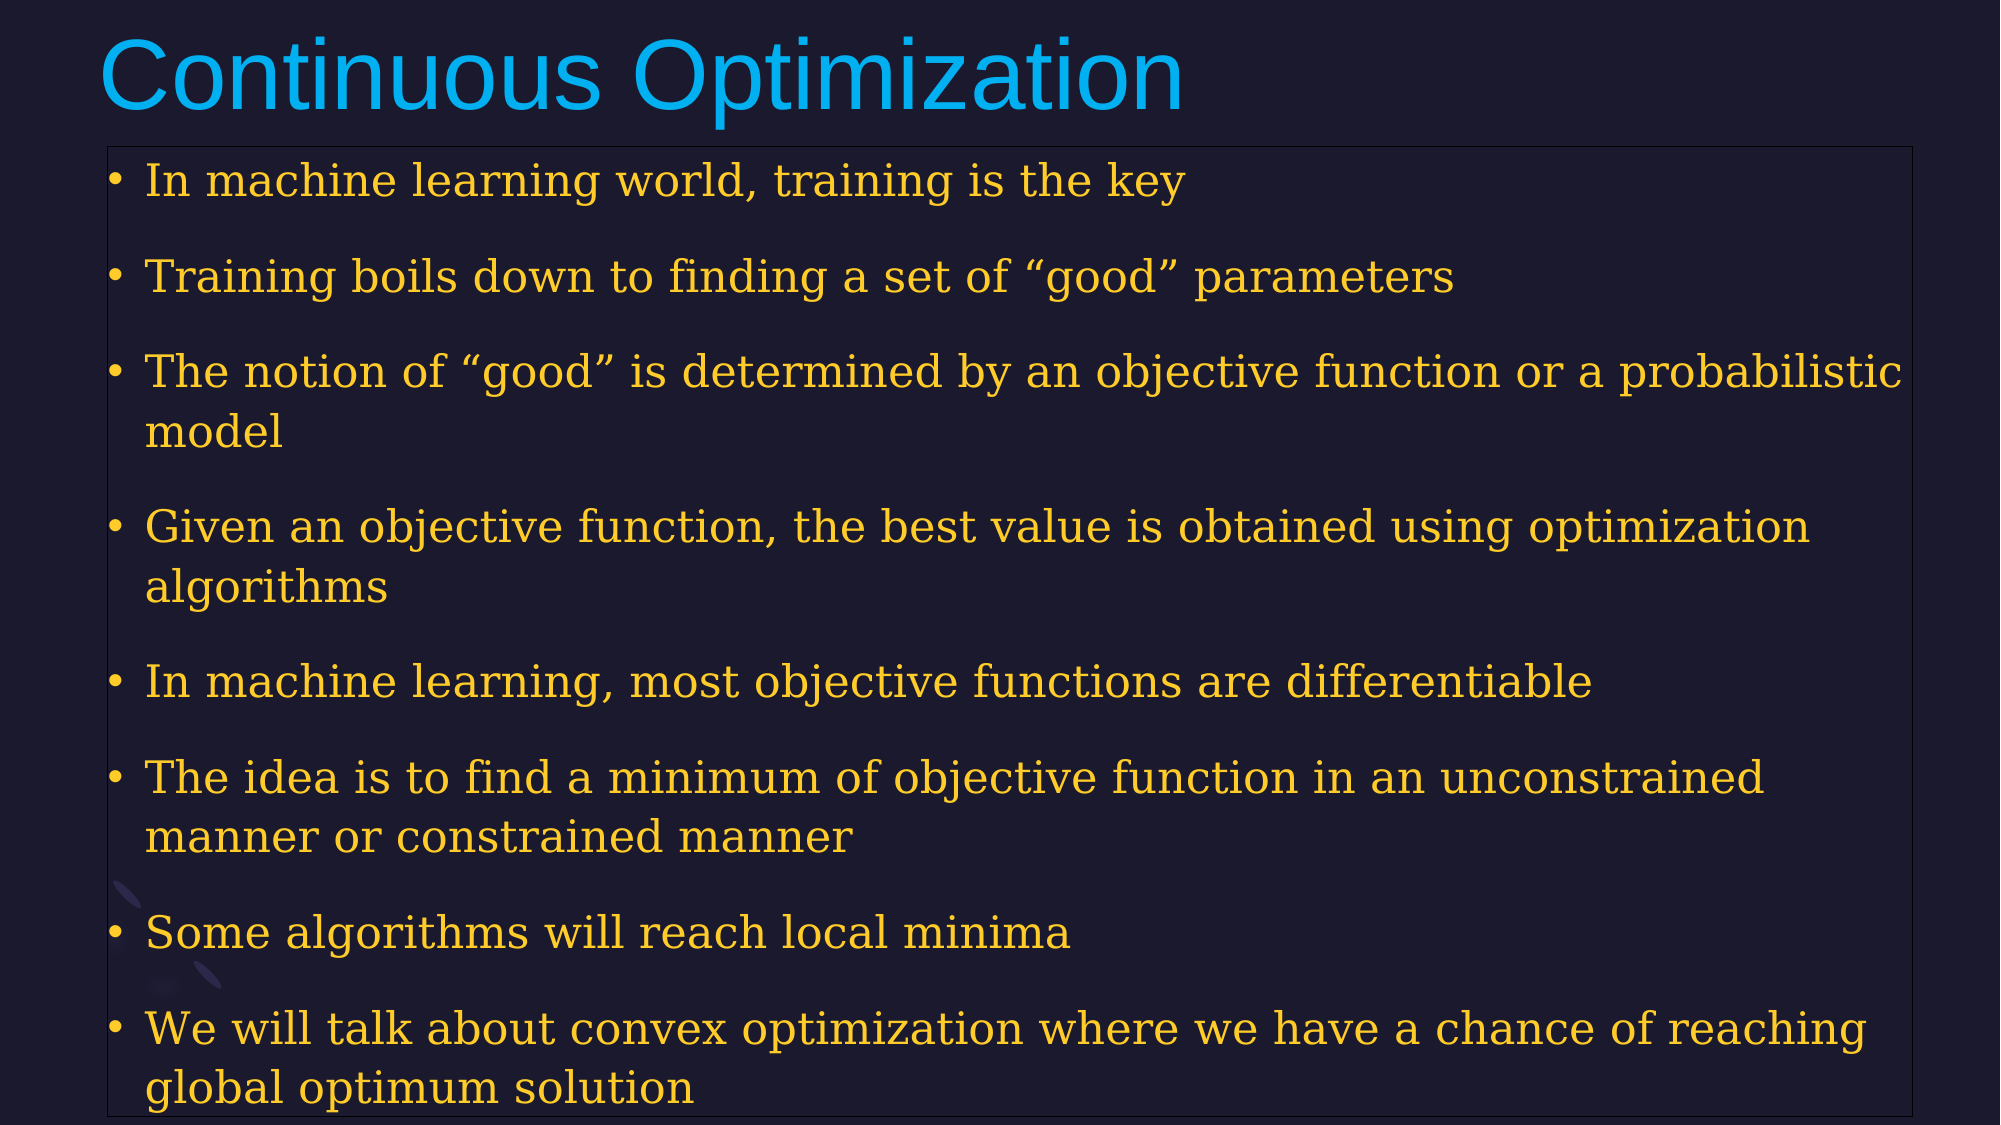

# Continuous Optimization
In machine learning world, training is the key
Training boils down to finding a set of “good” parameters
The notion of “good” is determined by an objective function or a probabilistic model
Given an objective function, the best value is obtained using optimization algorithms
In machine learning, most objective functions are differentiable
The idea is to find a minimum of objective function in an unconstrained manner or constrained manner
Some algorithms will reach local minima
We will talk about convex optimization where we have a chance of reaching global optimum solution